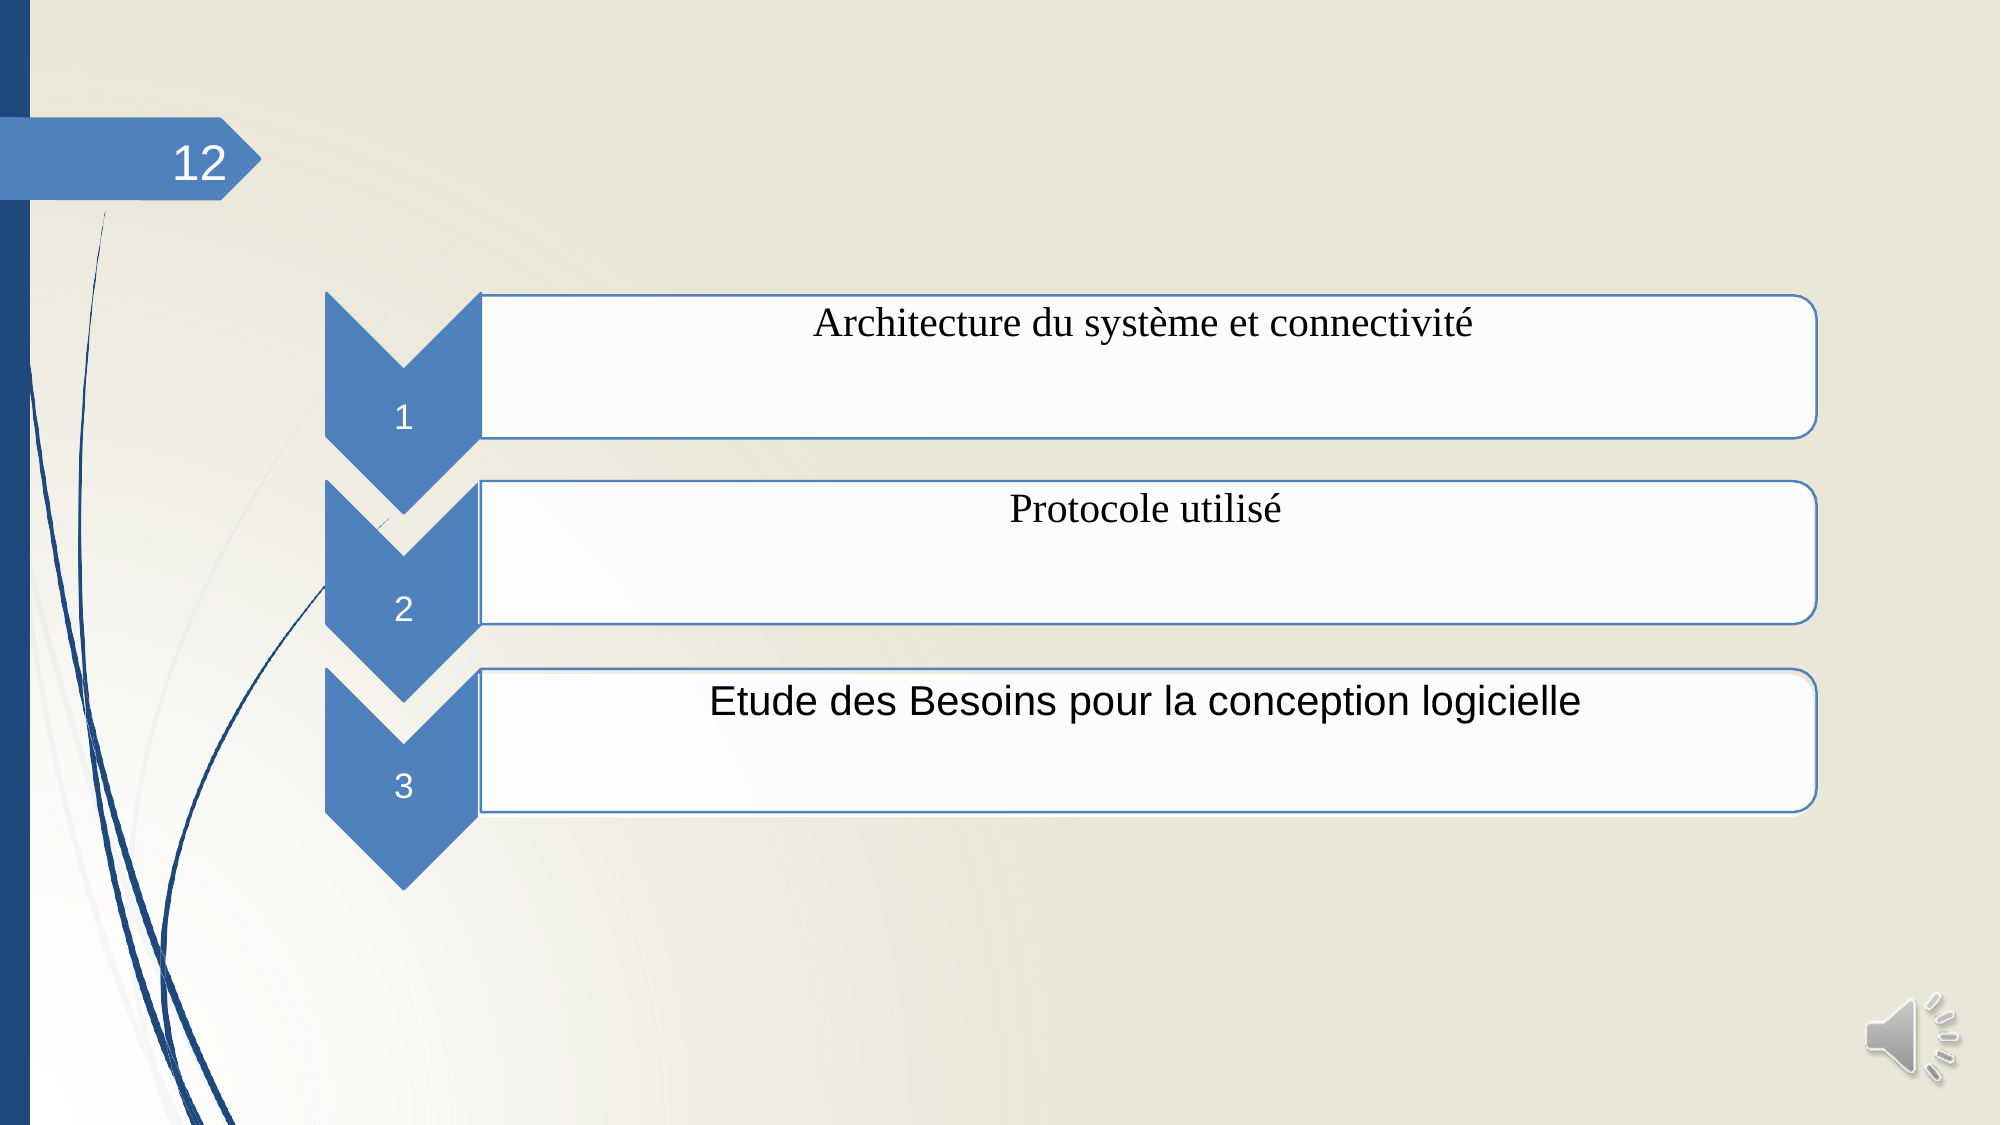

12

Architecture du système et connectivité

1

Protocole utilisé

2

Etude des Besoins pour la conception logicielle
3